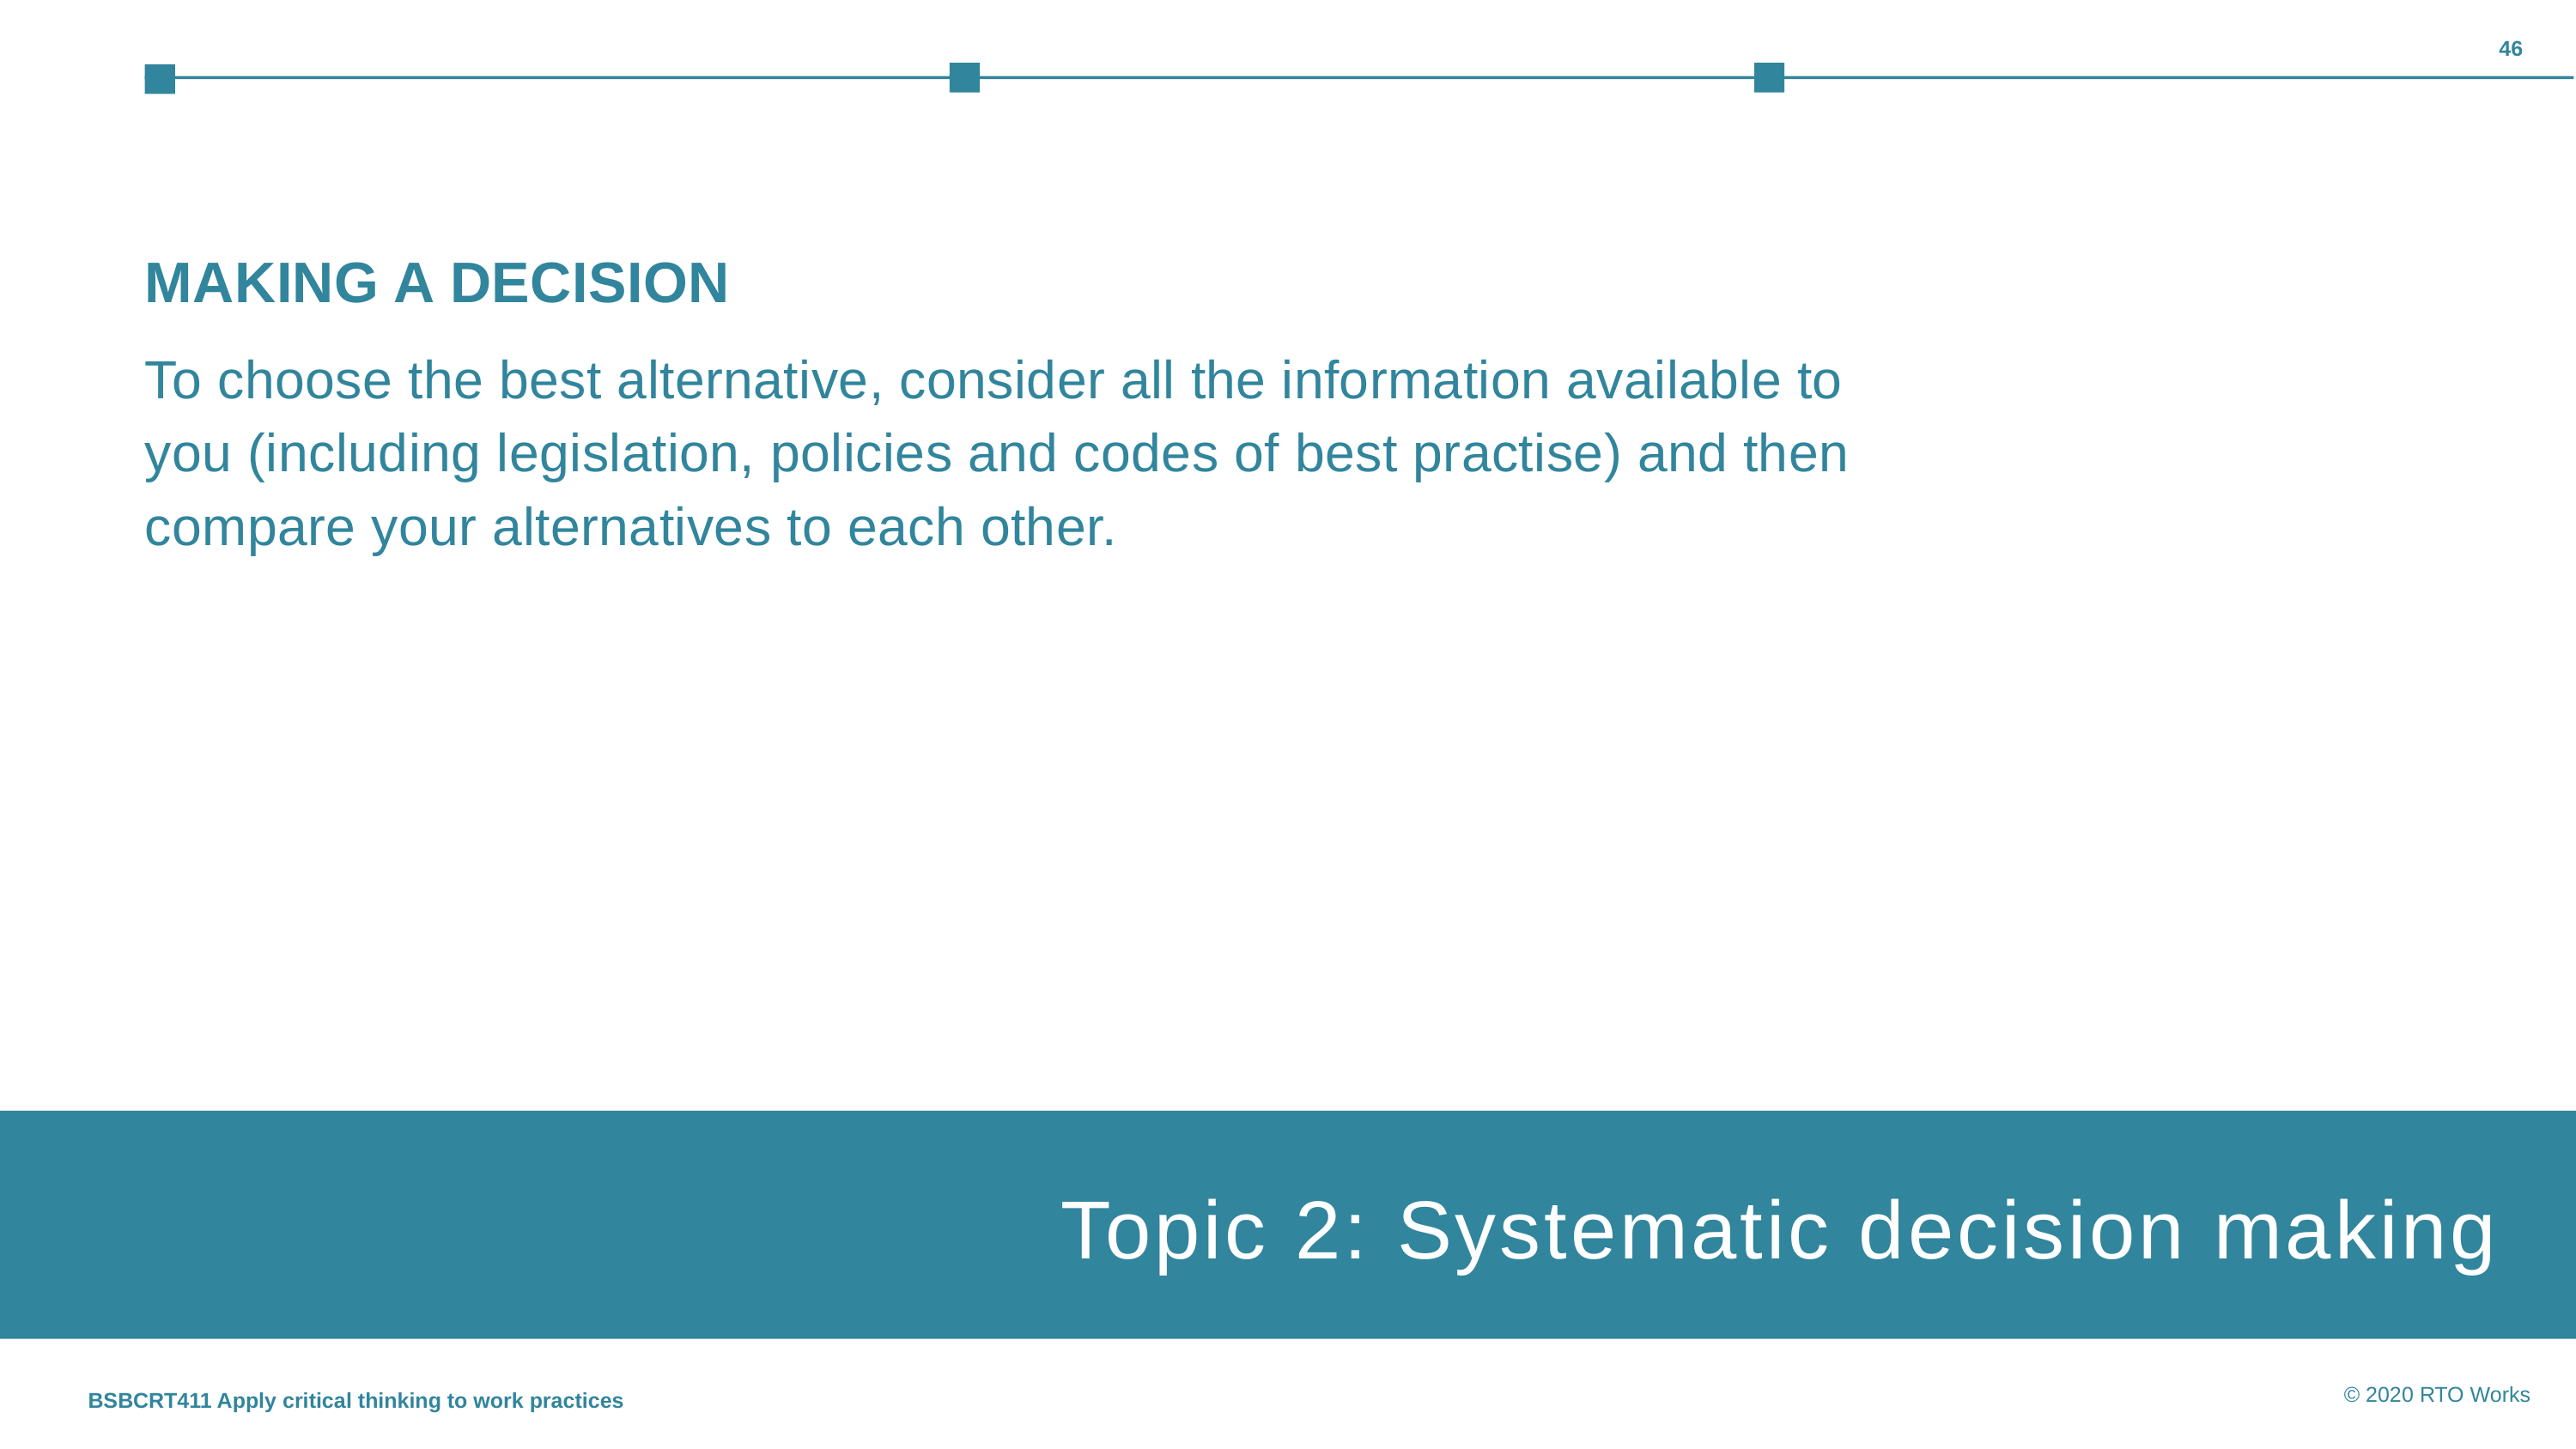

46

MAKING A DECISION
To choose the best alternative, consider all the information available to you (including legislation, policies and codes of best practise) and then compare your alternatives to each other.

Topic 2: Systematic decision making
Topic 1: Insert topic title
BSBCRT411 Apply critical thinking to work practices
© 2020 RTO Works